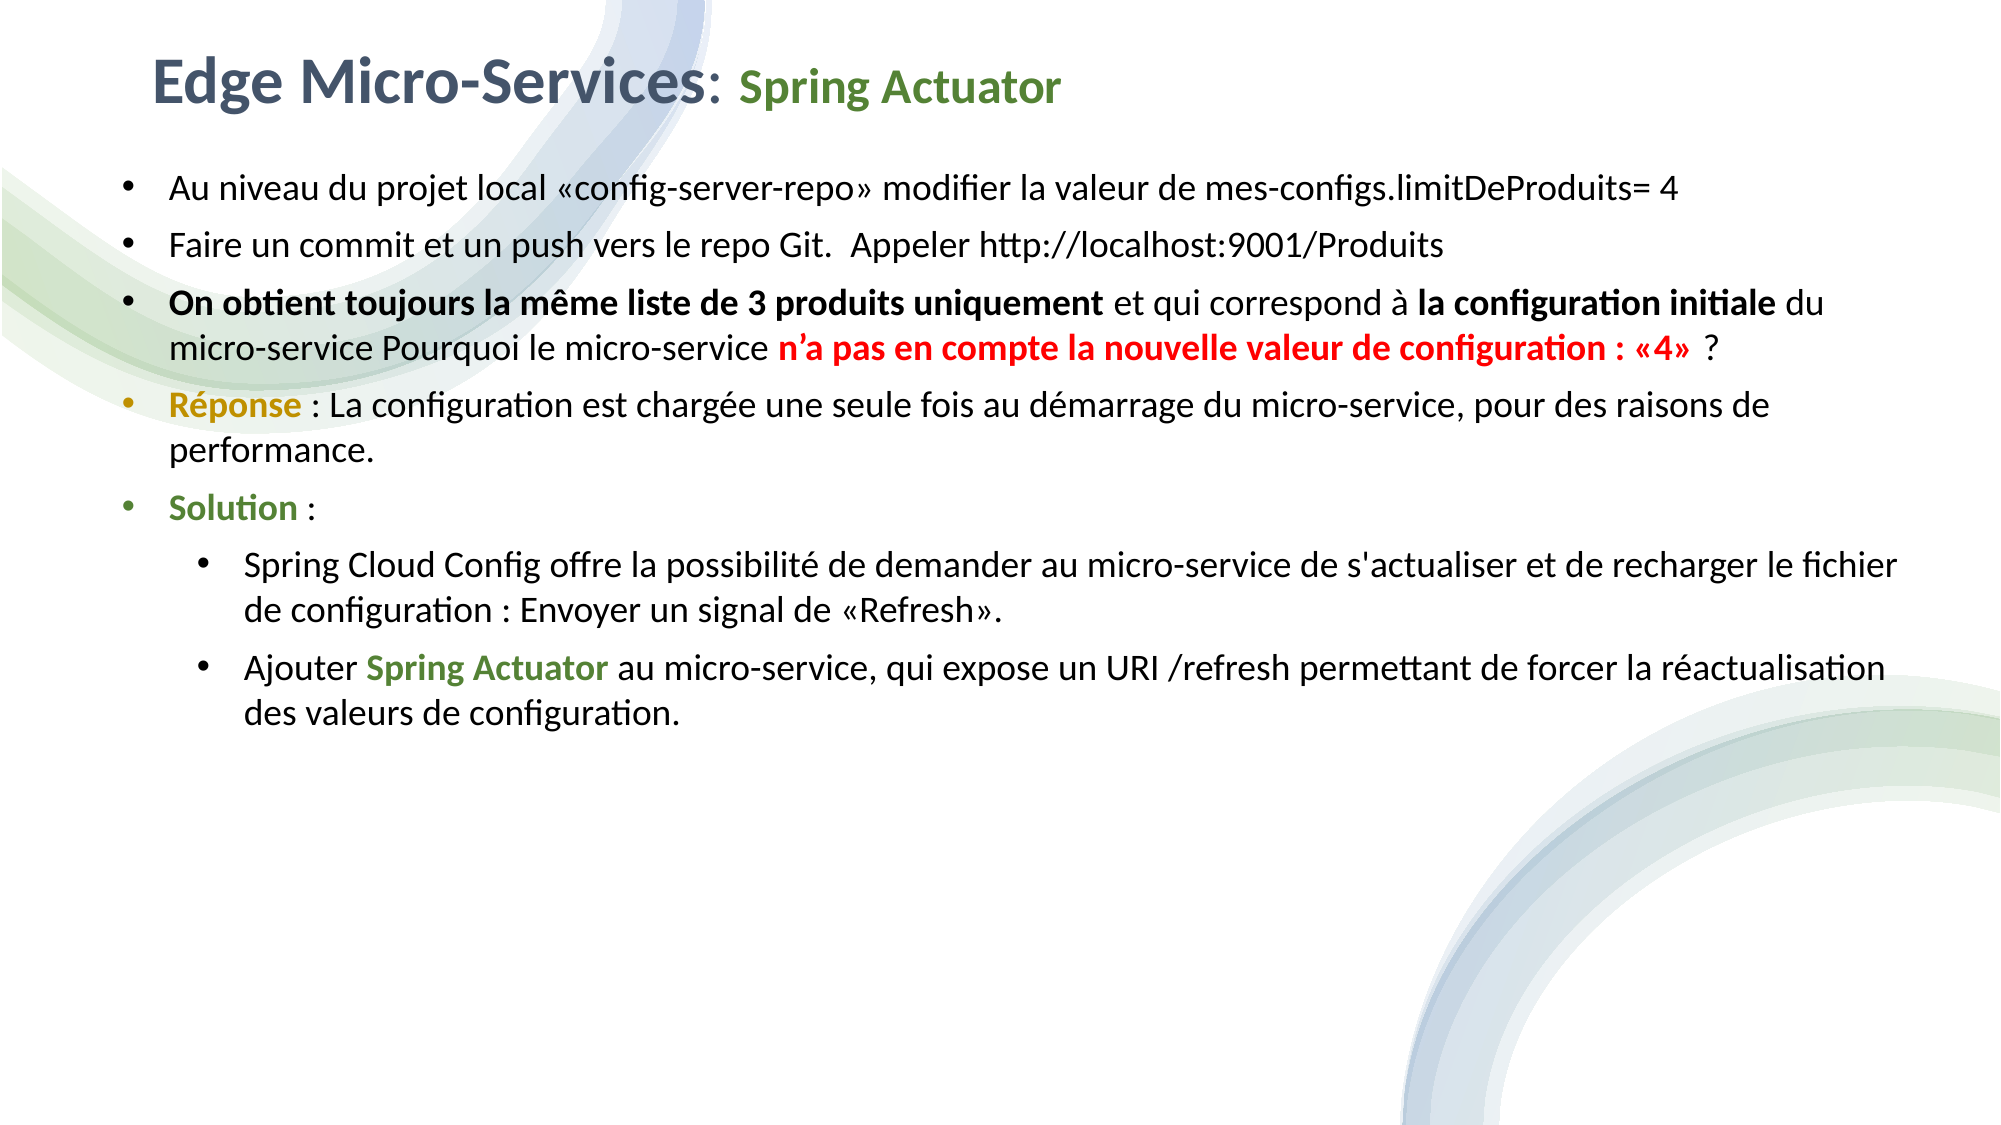

Edge Micro-Services: Spring Actuator
Au niveau du projet local «config-server-repo» modifier la valeur de mes-configs.limitDeProduits= 4
Faire un commit et un push vers le repo Git.  Appeler http://localhost:9001/Produits
On obtient toujours la même liste de 3 produits uniquement et qui correspond à la configuration initiale du micro-service Pourquoi le micro-service n’a pas en compte la nouvelle valeur de configuration : «4» ?
Réponse : La configuration est chargée une seule fois au démarrage du micro-service, pour des raisons de performance.
Solution :
Spring Cloud Config offre la possibilité de demander au micro-service de s'actualiser et de recharger le fichier de configuration : Envoyer un signal de «Refresh».
Ajouter Spring Actuator au micro-service, qui expose un URI /refresh permettant de forcer la réactualisation des valeurs de configuration.